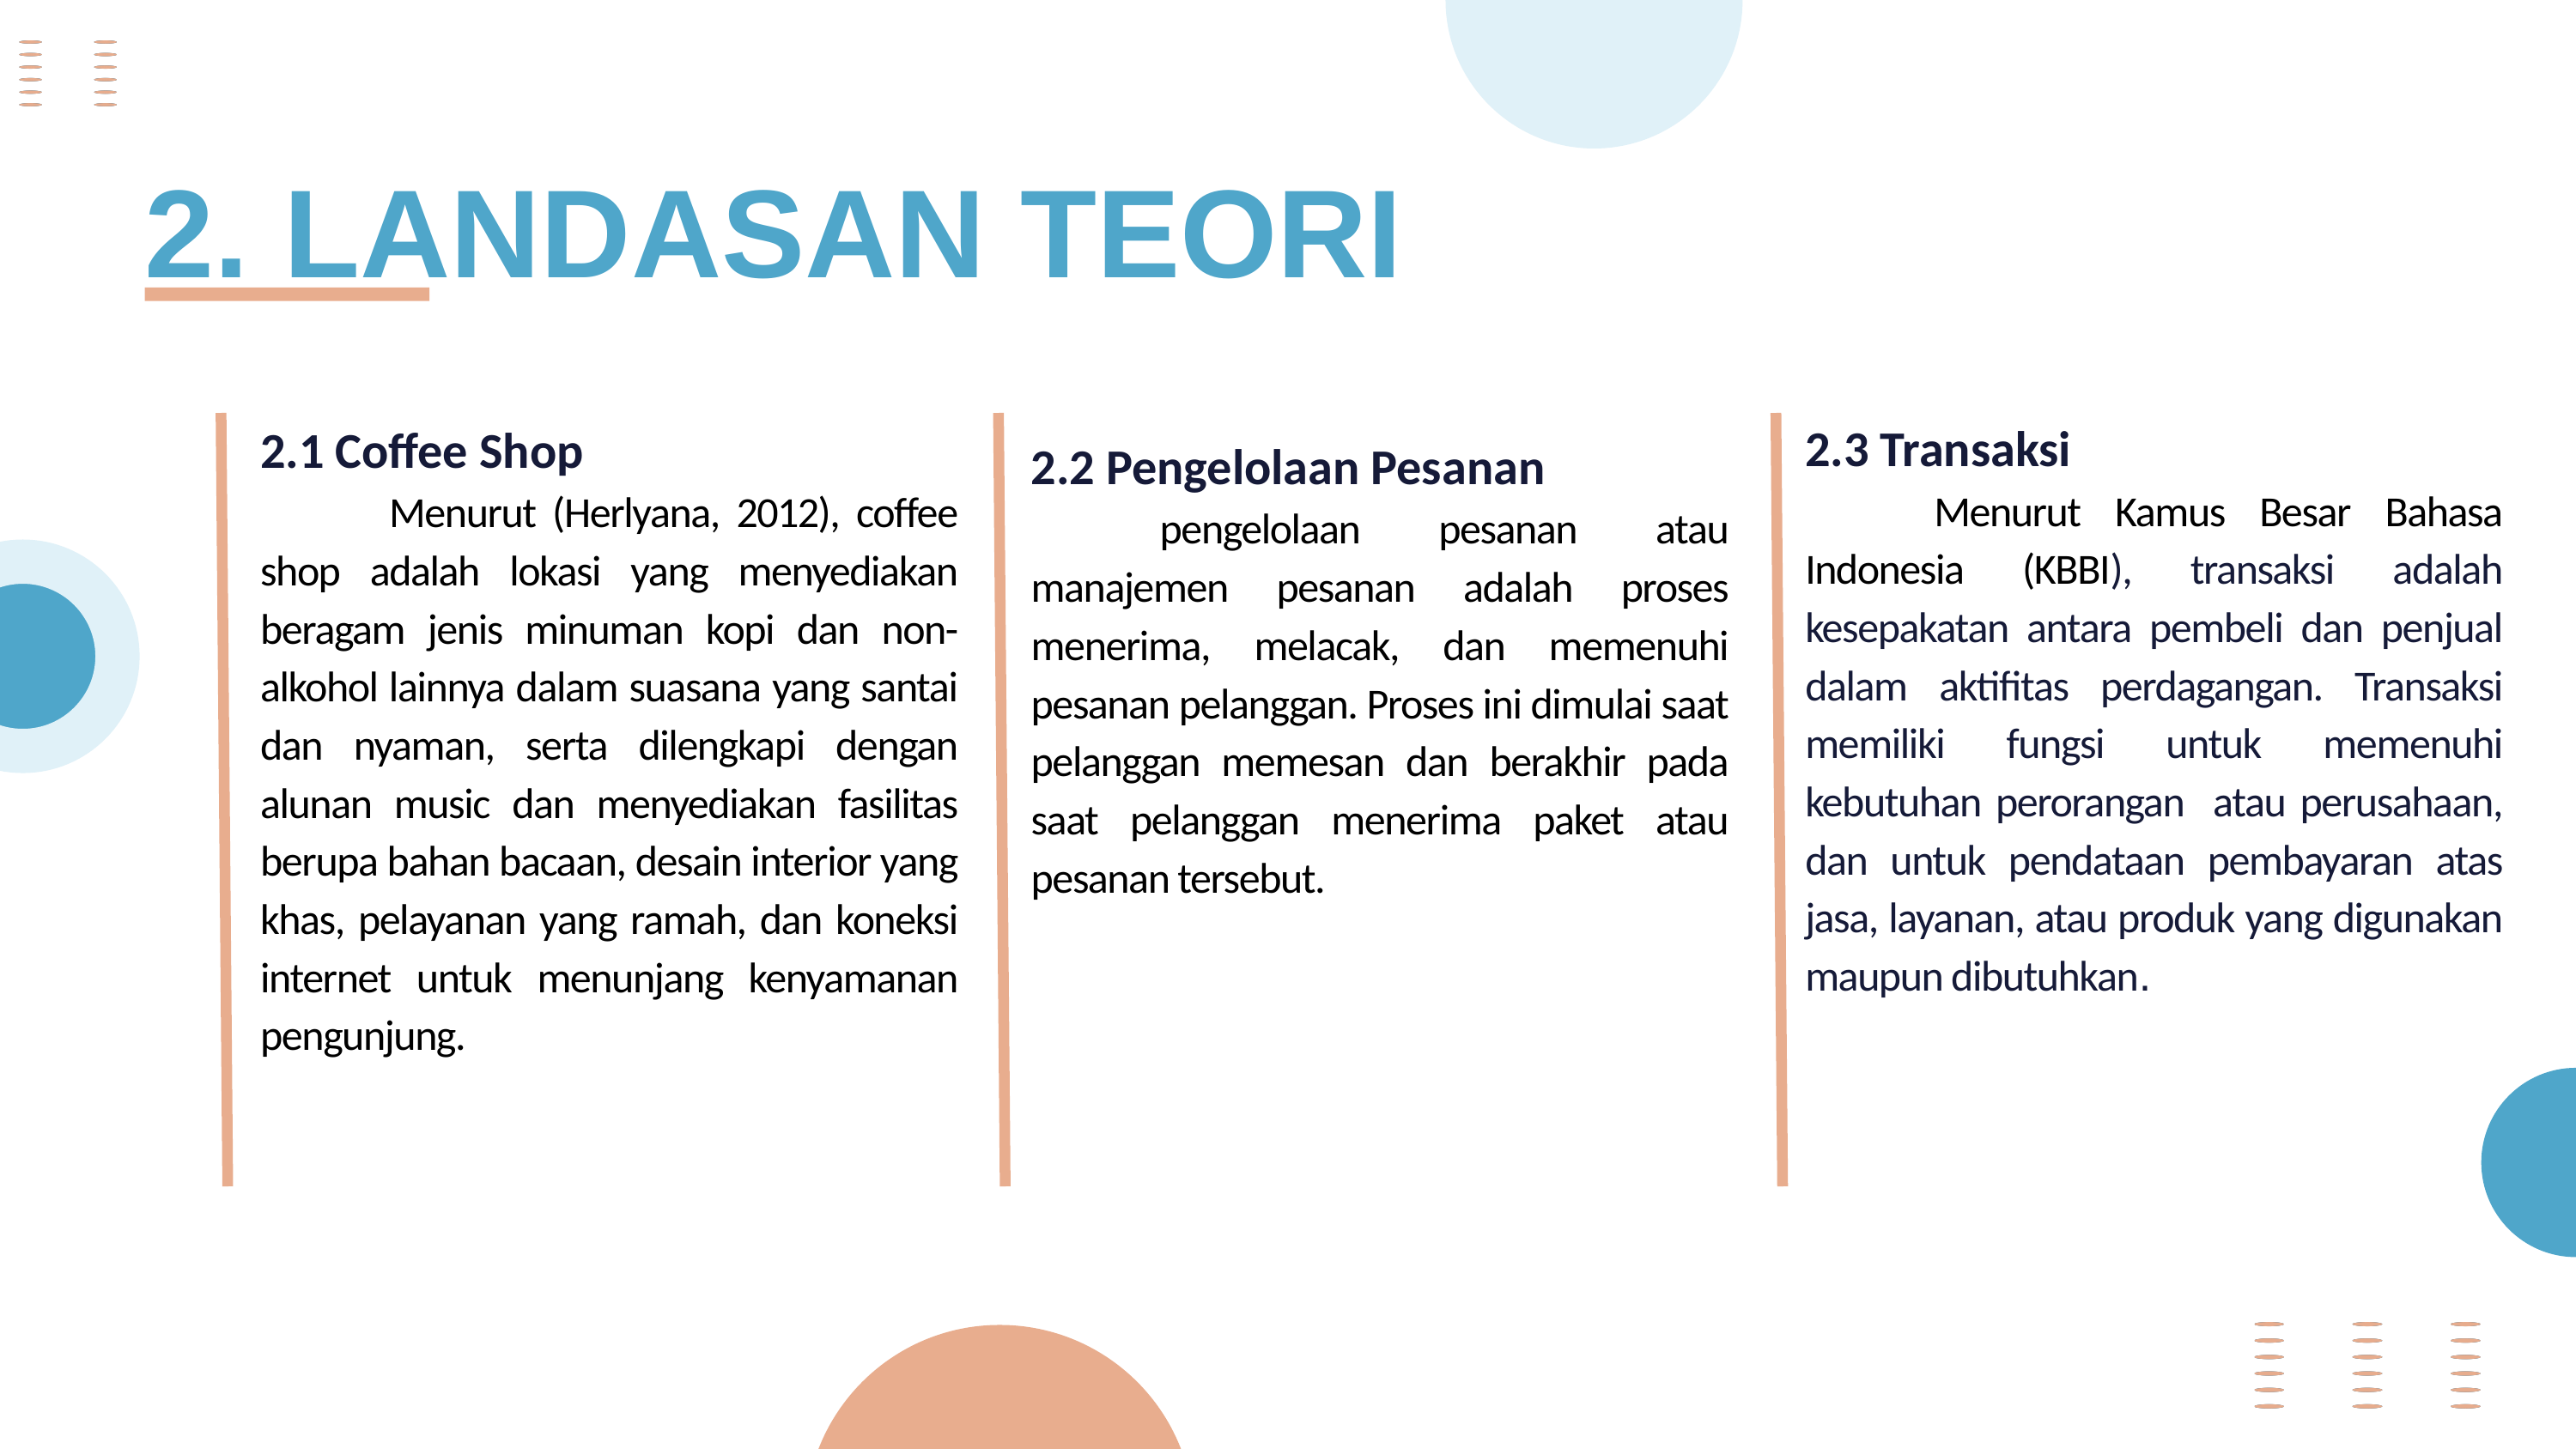

2. LANDASAN TEORI

2.3 Transaksi
	Menurut Kamus Besar Bahasa Indonesia (KBBI), transaksi adalah kesepakatan antara pembeli dan penjual dalam aktifitas perdagangan. Transaksi memiliki fungsi untuk memenuhi kebutuhan perorangan  atau perusahaan, dan untuk pendataan pembayaran atas jasa, layanan, atau produk yang digunakan maupun dibutuhkan.
2.1 Coffee Shop
	Menurut (Herlyana, 2012), coffee shop adalah lokasi yang menyediakan beragam jenis minuman kopi dan non-alkohol lainnya dalam suasana yang santai dan nyaman, serta dilengkapi dengan alunan music dan menyediakan fasilitas berupa bahan bacaan, desain interior yang khas, pelayanan yang ramah, dan koneksi internet untuk menunjang kenyamanan pengunjung.

2.2 Pengelolaan Pesanan
	pengelolaan pesanan atau manajemen pesanan adalah proses menerima, melacak, dan memenuhi pesanan pelanggan. Proses ini dimulai saat pelanggan memesan dan berakhir pada saat pelanggan menerima paket atau pesanan tersebut.